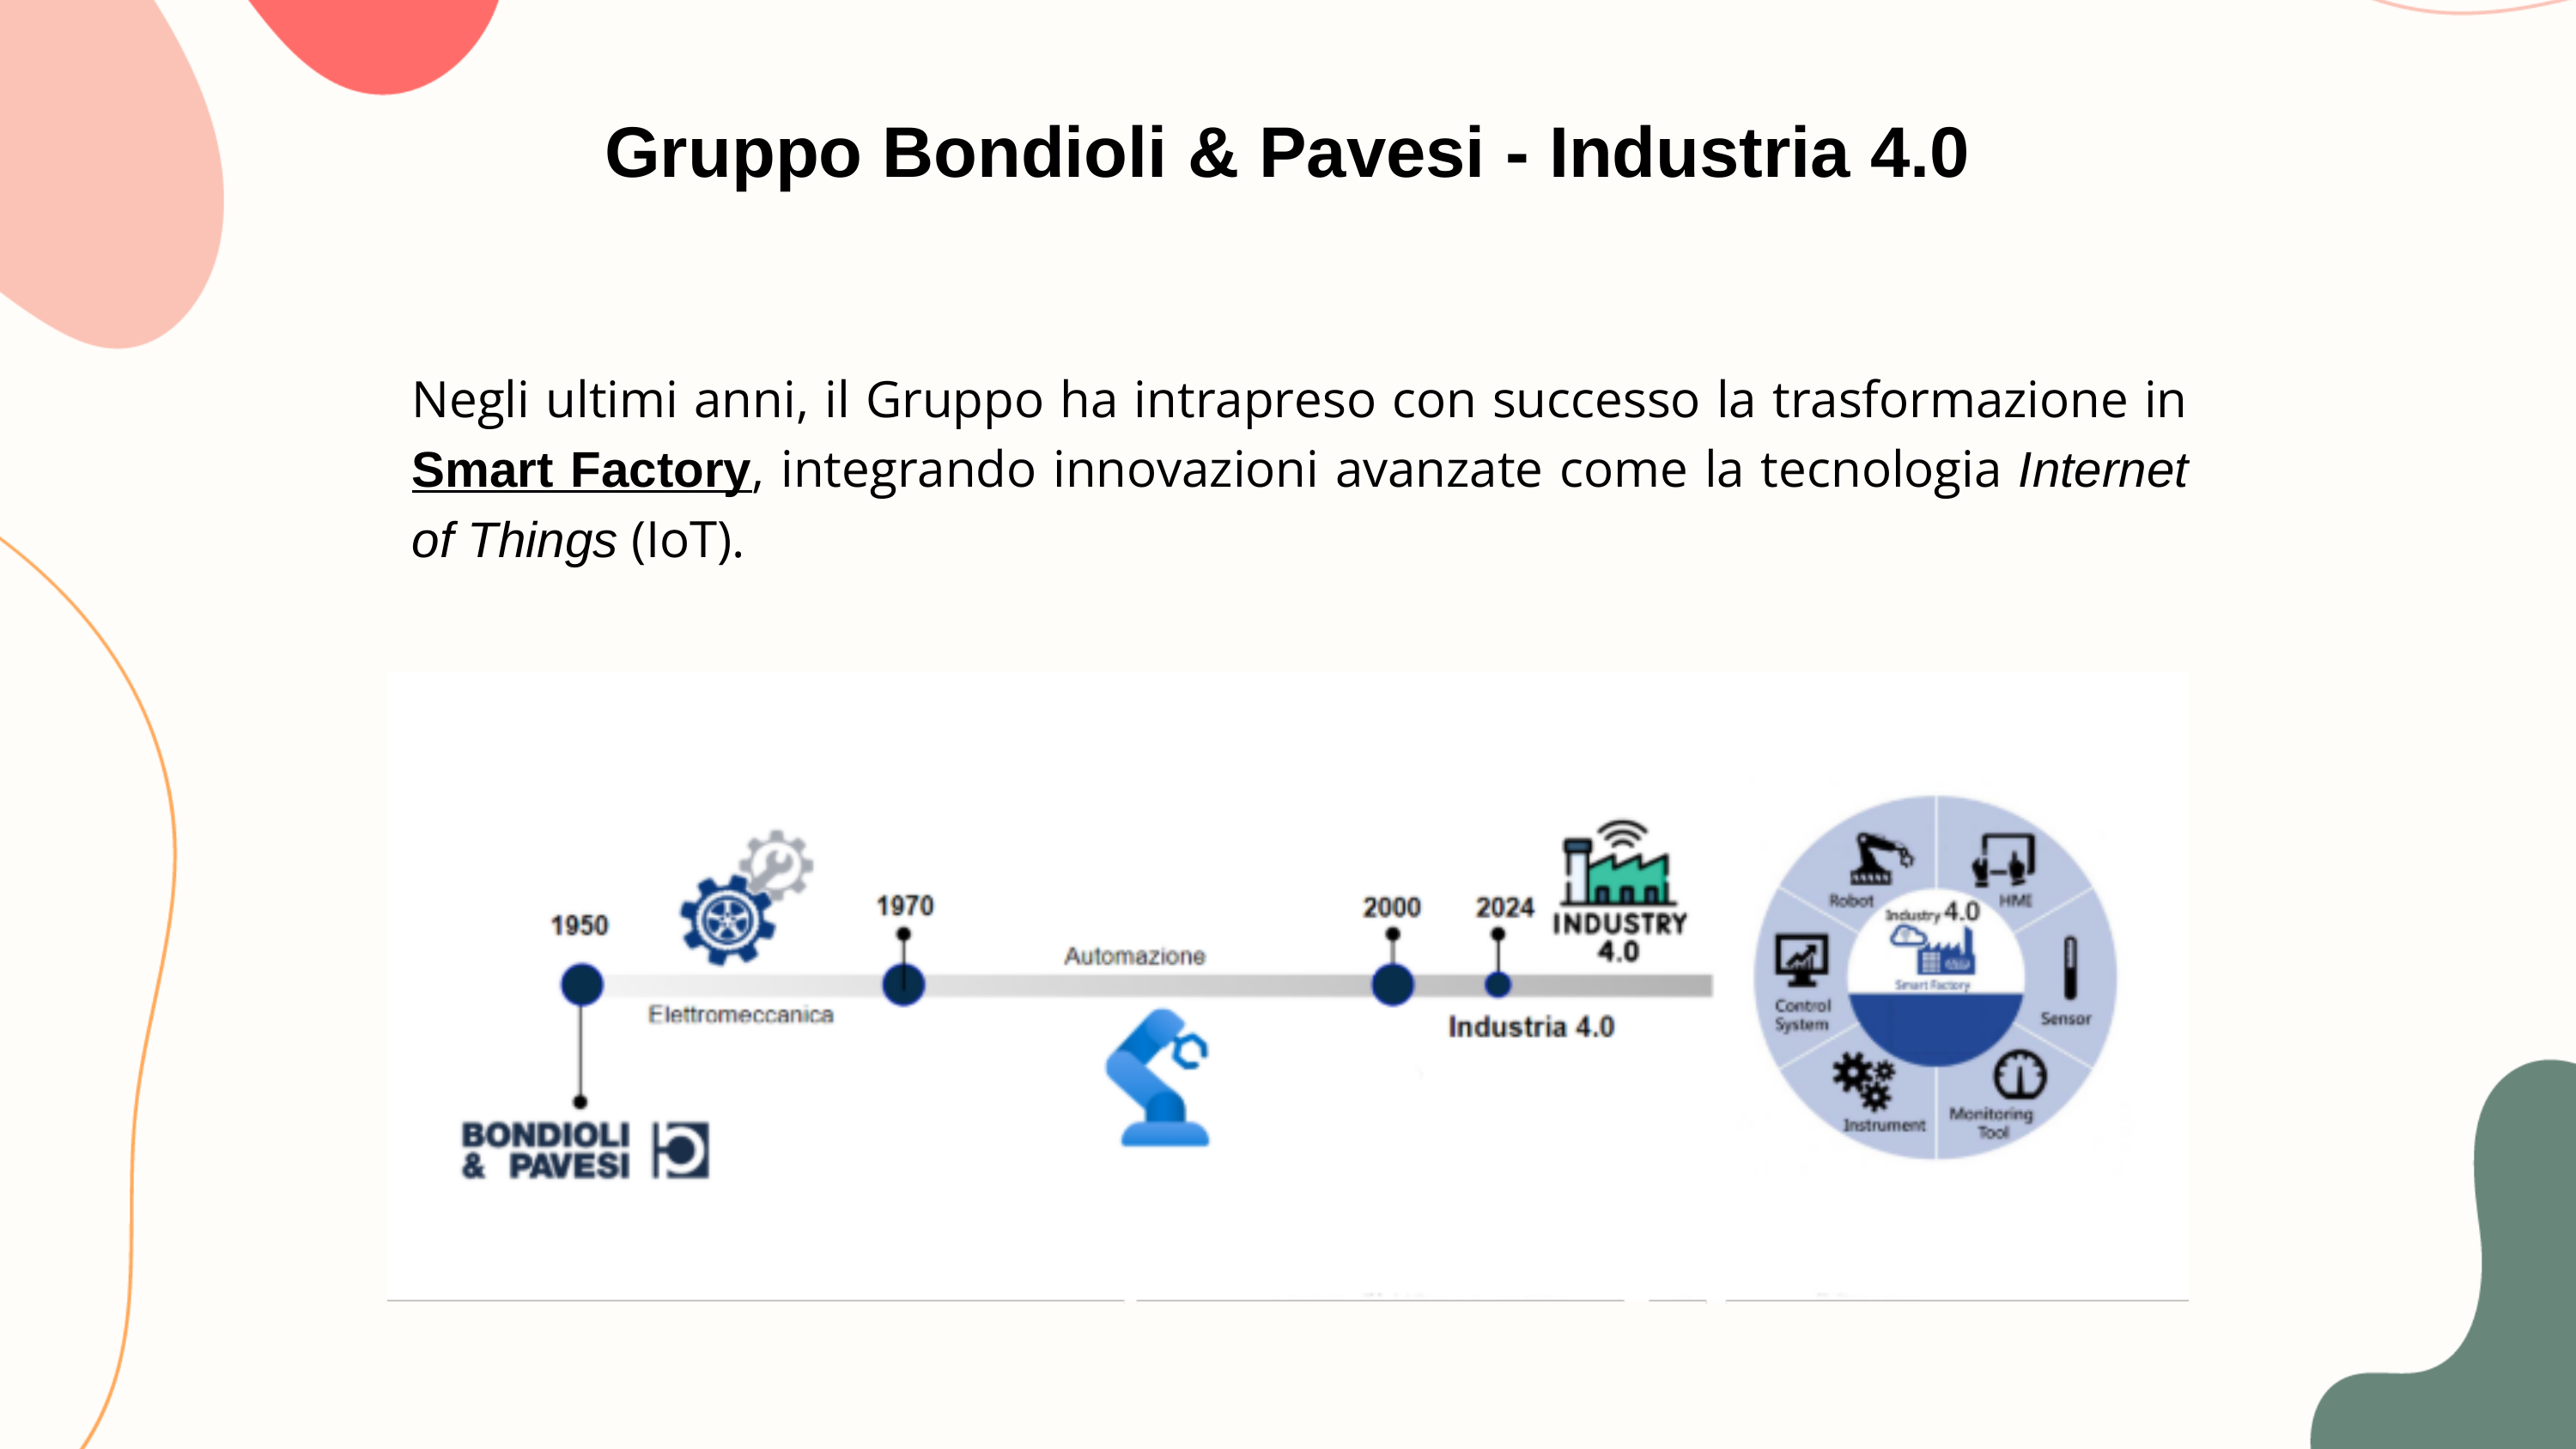

Gruppo Bondioli & Pavesi - Industria 4.0
Negli ultimi anni, il Gruppo ha intrapreso con successo la trasformazione in Smart Factory, integrando innovazioni avanzate come la tecnologia Internet of Things (IoT).